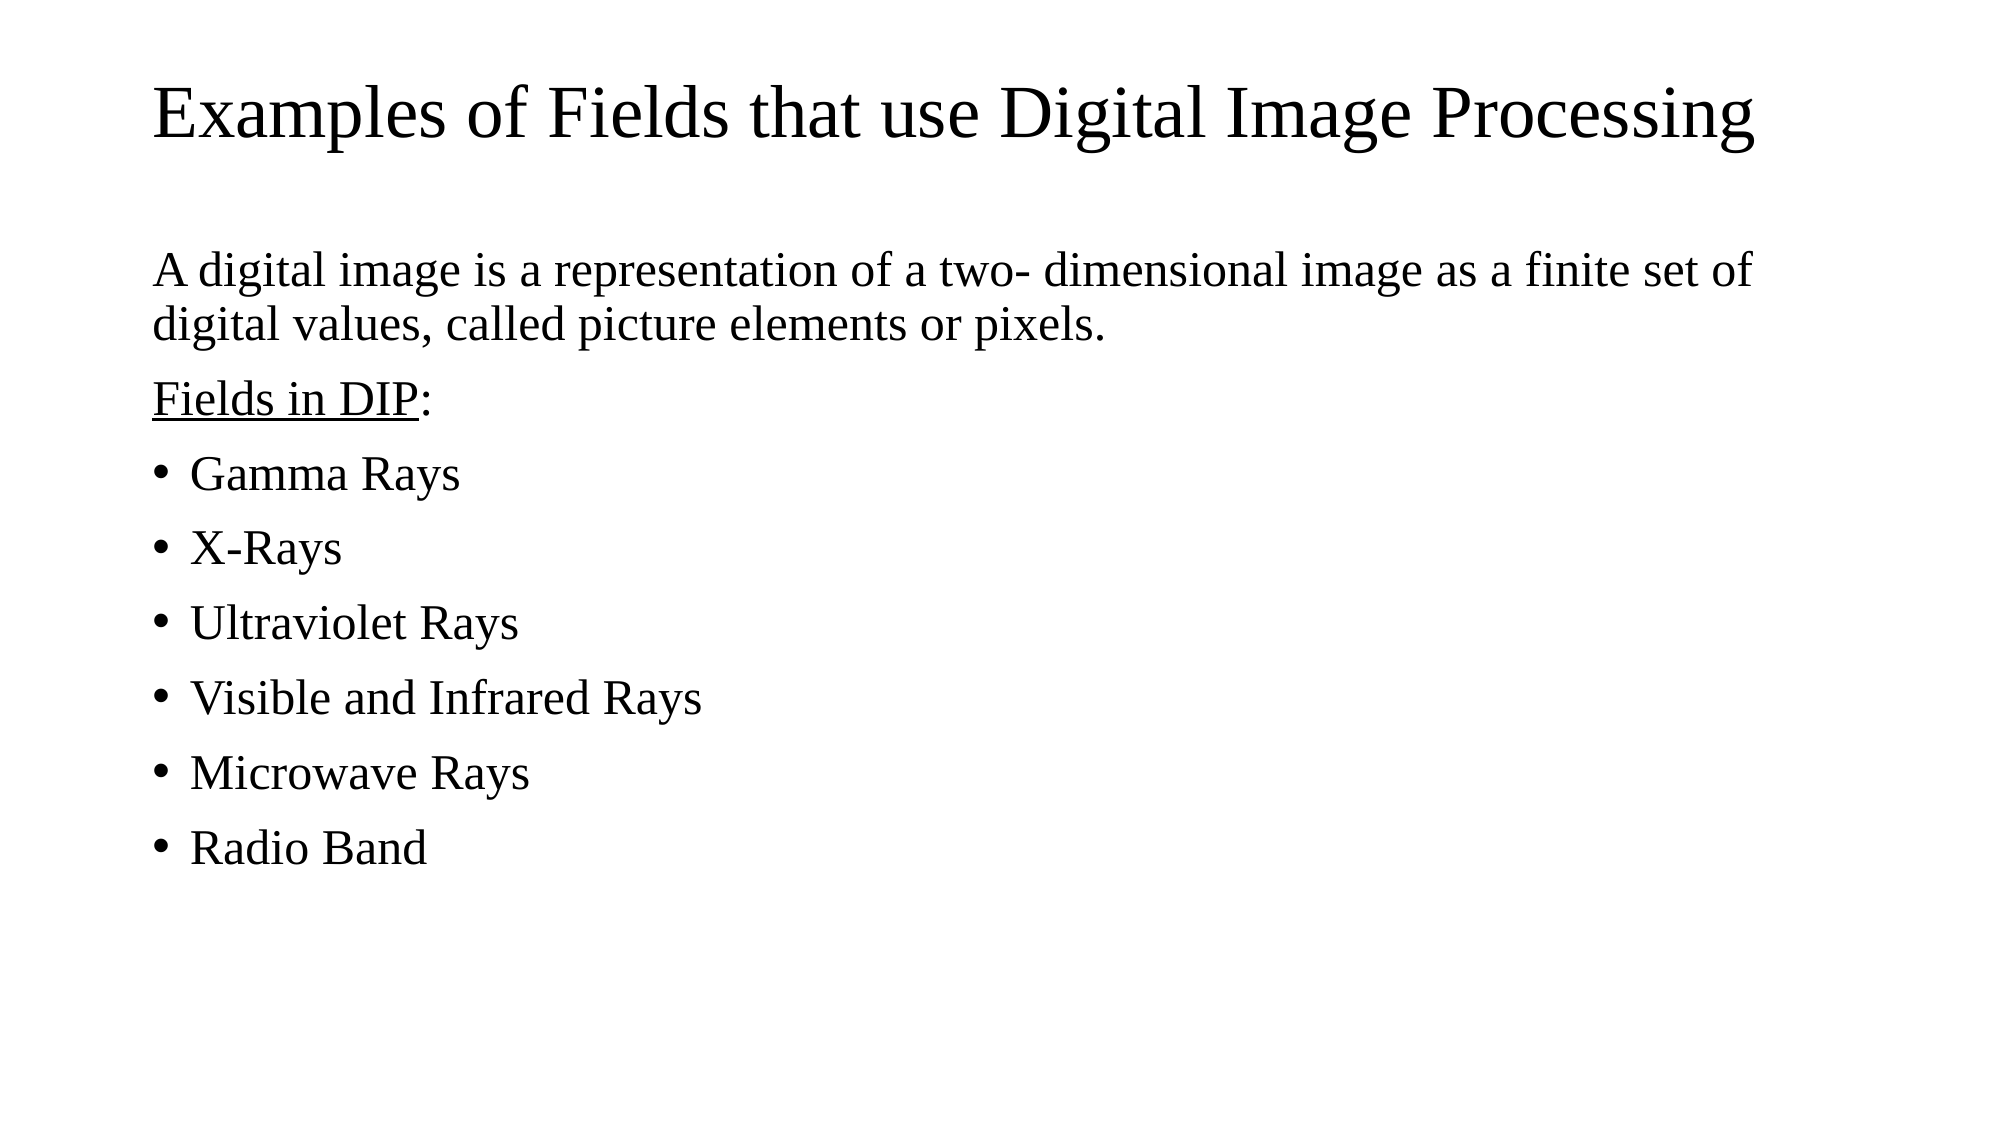

# Examples of Fields that use Digital Image Processing
A digital image is a representation of a two- dimensional image as a finite set of digital values, called picture elements or pixels.
Fields in DIP:
Gamma Rays
X-Rays
Ultraviolet Rays
Visible and Infrared Rays
Microwave Rays
Radio Band